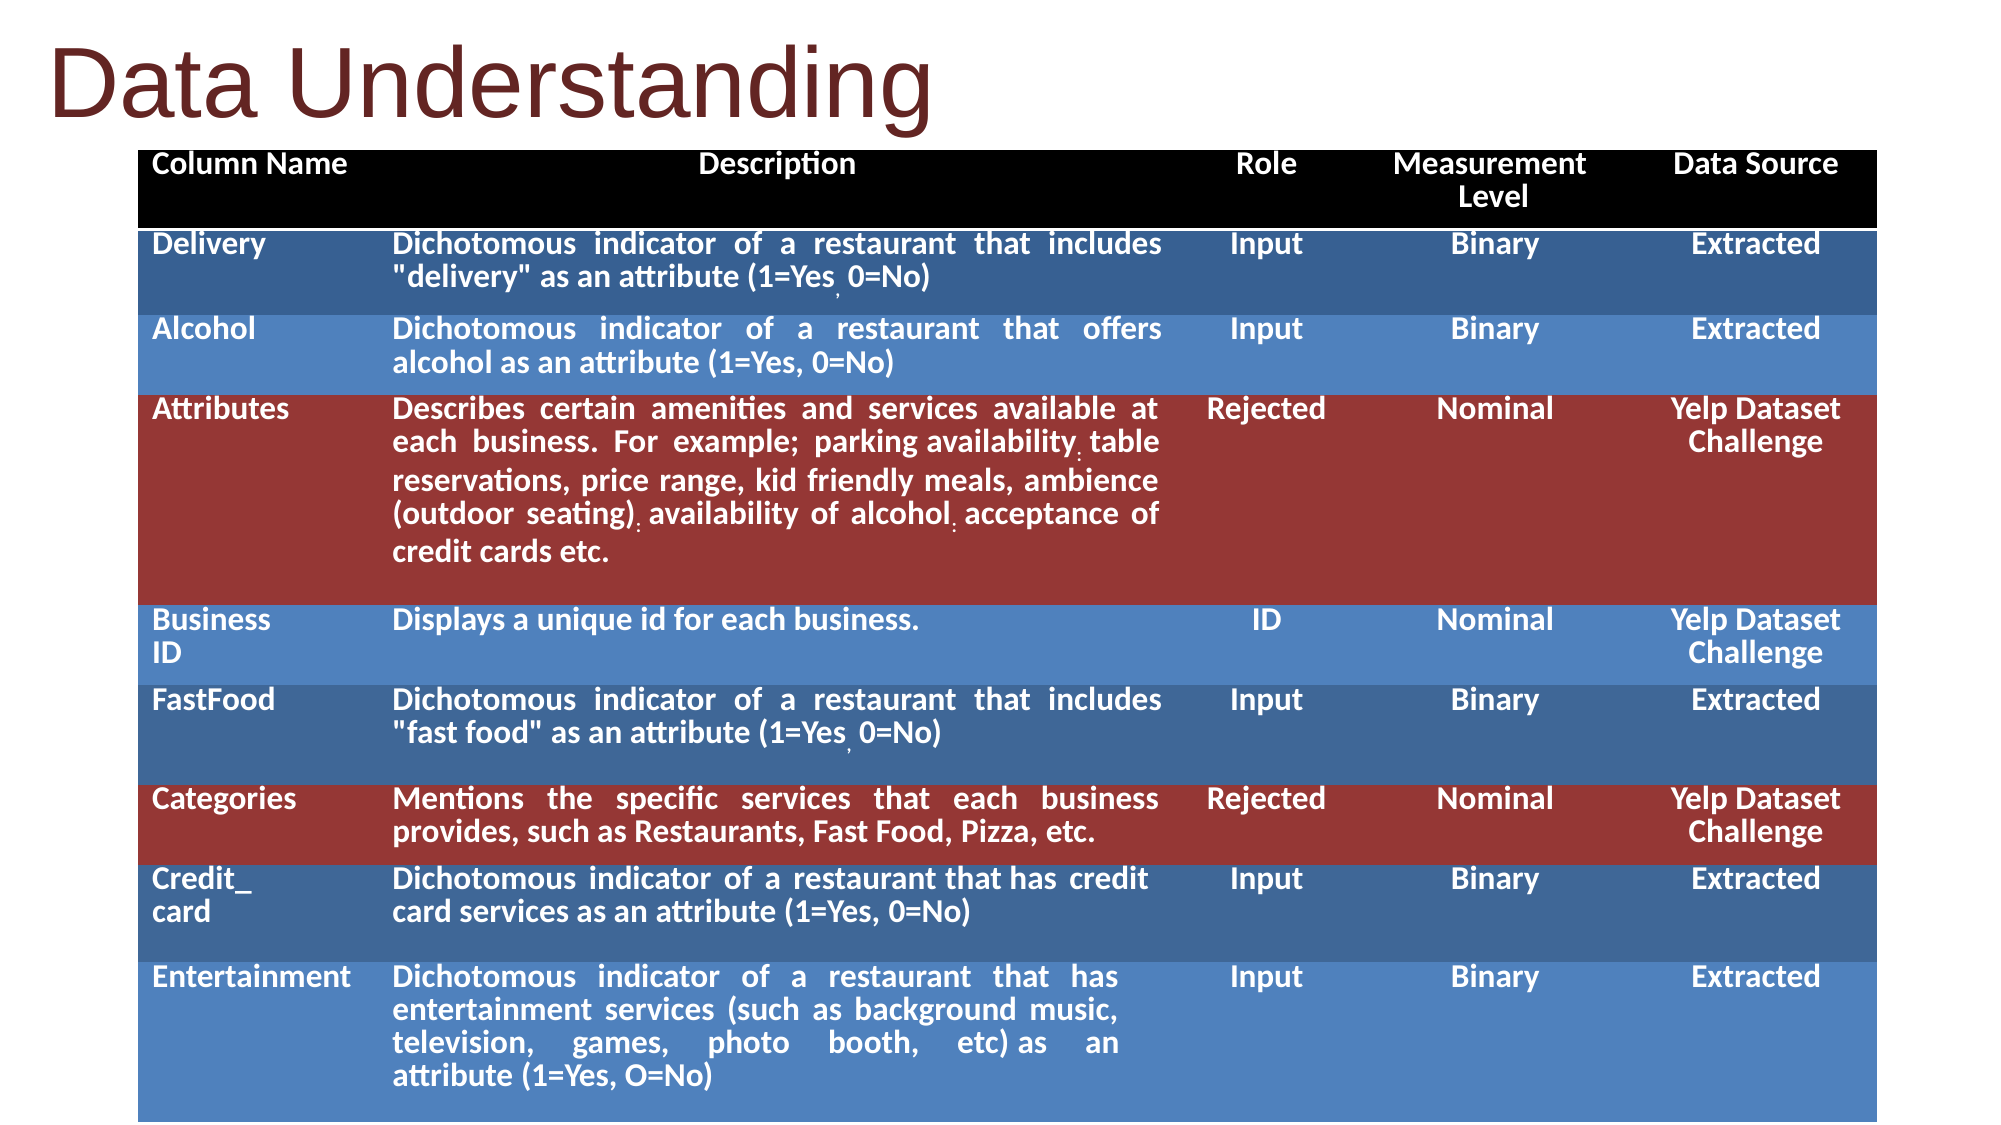

Data Understanding
| Column Name | Description | Role | Measurement  Level | Data Source |
| --- | --- | --- | --- | --- |
| Delivery | Dichotomous indicator of a restaurant that includes "delivery" as an attribute (1=Yes, 0=No) | Input | Binary | Extracted |
| Alcohol | Dichotomous indicator of a restaurant that offers alcohol as an attribute (1=Yes, 0=No) | Input | Binary | Extracted |
| Attributes | Describes certain amenities and services available at each business. For example; parking availability: table reservations, price range, kid friendly meals, ambience (outdoor seating): availability of alcohol: acceptance of credit cards etc. | Rejected | Nominal | Yelp Dataset Challenge |
| Business  ID | Displays a unique id for each business. | ID | Nominal | Yelp Dataset Challenge |
| FastFood | Dichotomous indicator of a restaurant that includes "fast food" as an attribute (1=Yes, 0=No) | Input | Binary | Extracted |
| Categories | Mentions the specific services that each business provides, such as Restaurants, Fast Food, Pizza, etc. | Rejected | Nominal | Yelp Dataset Challenge |
| Credit\_ card | Dichotomous indicator of a restaurant that has credit card services as an attribute (1=Yes, 0=No) | Input | Binary | Extracted |
| Entertainment | Dichotomous indicator of a restaurant that has entertainment services (such as background music, television, games, photo booth, etc) as an attribute (1=Yes, O=No) | Input | Binary | Extracted |